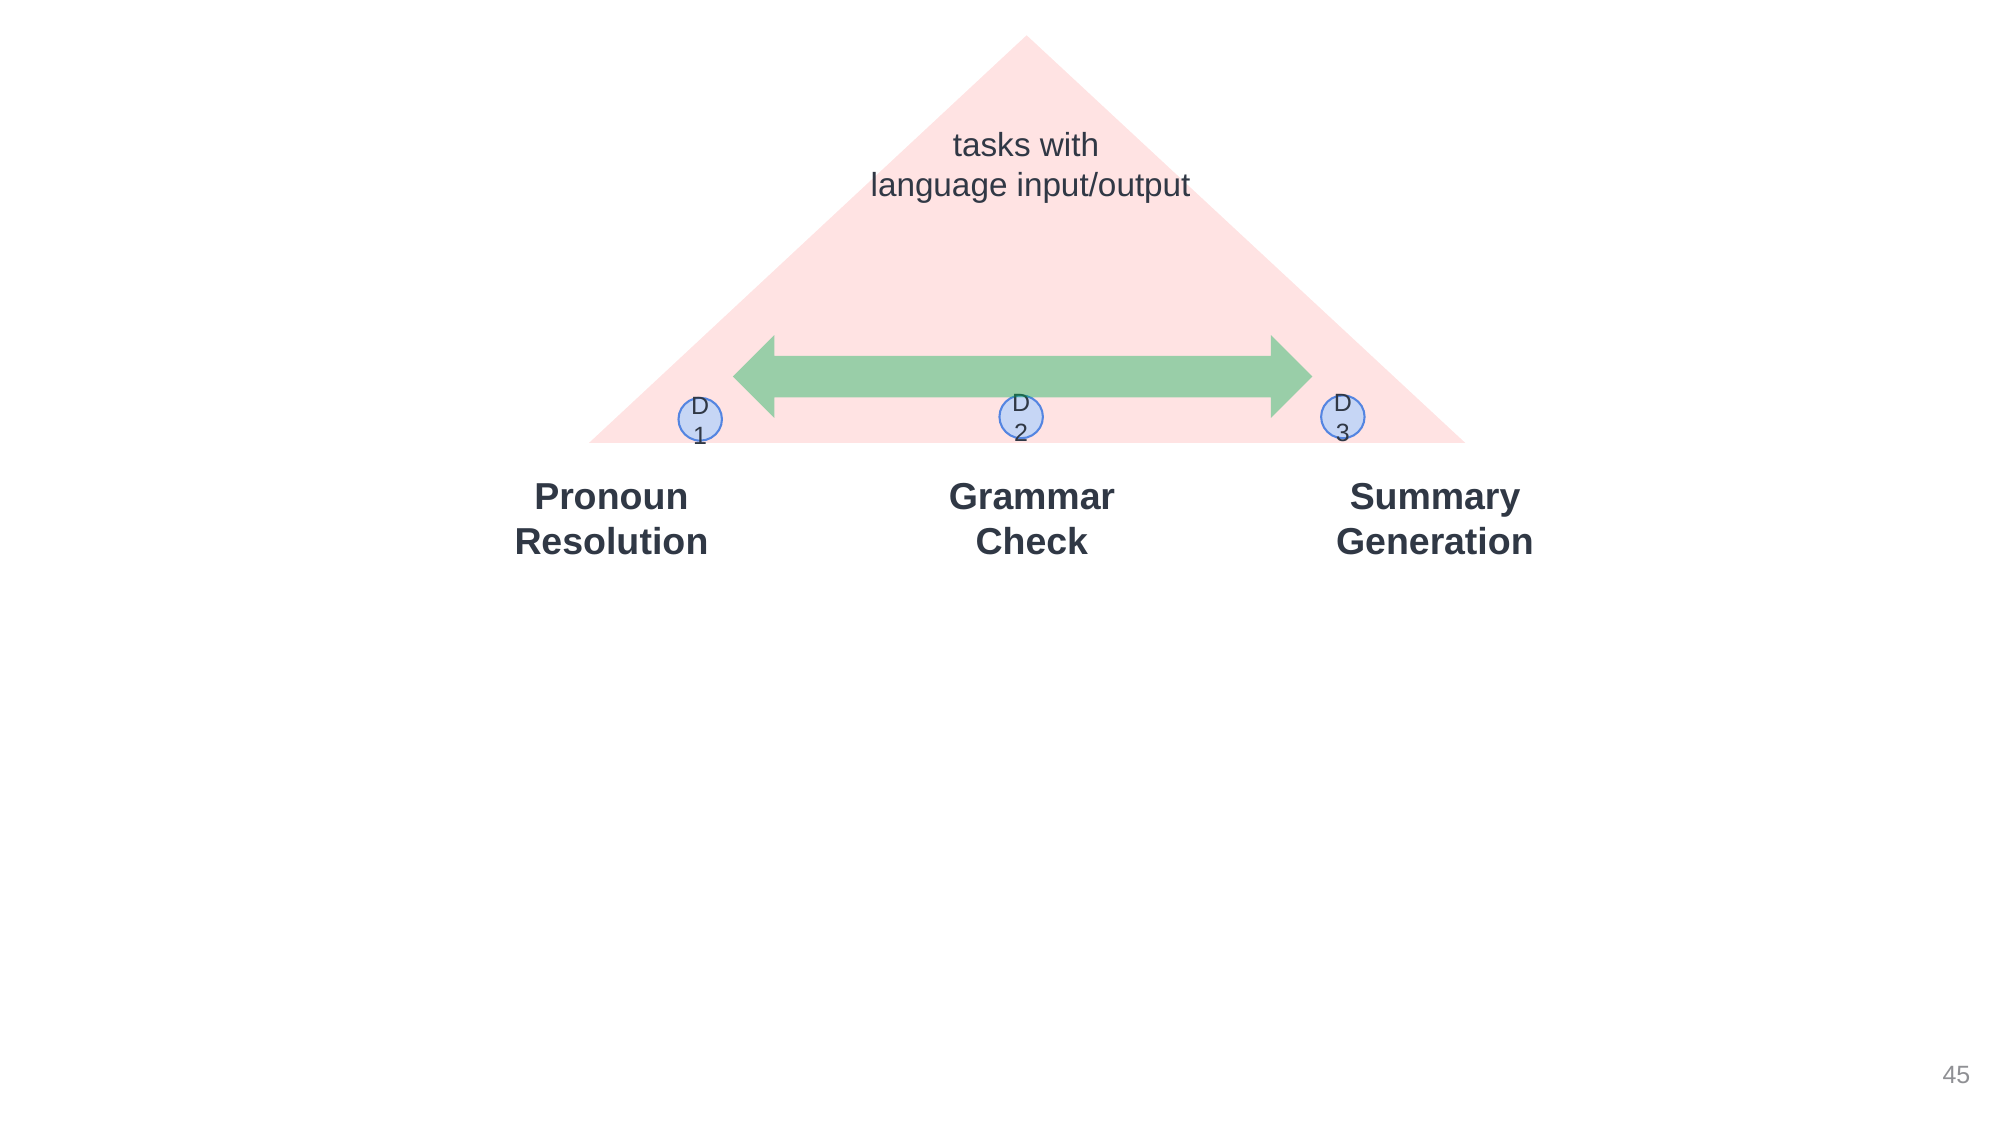

#
tasks with
language input/output

D2
D3
D1
Grammar
Check
Pronoun
Resolution
Summary
Generation
45